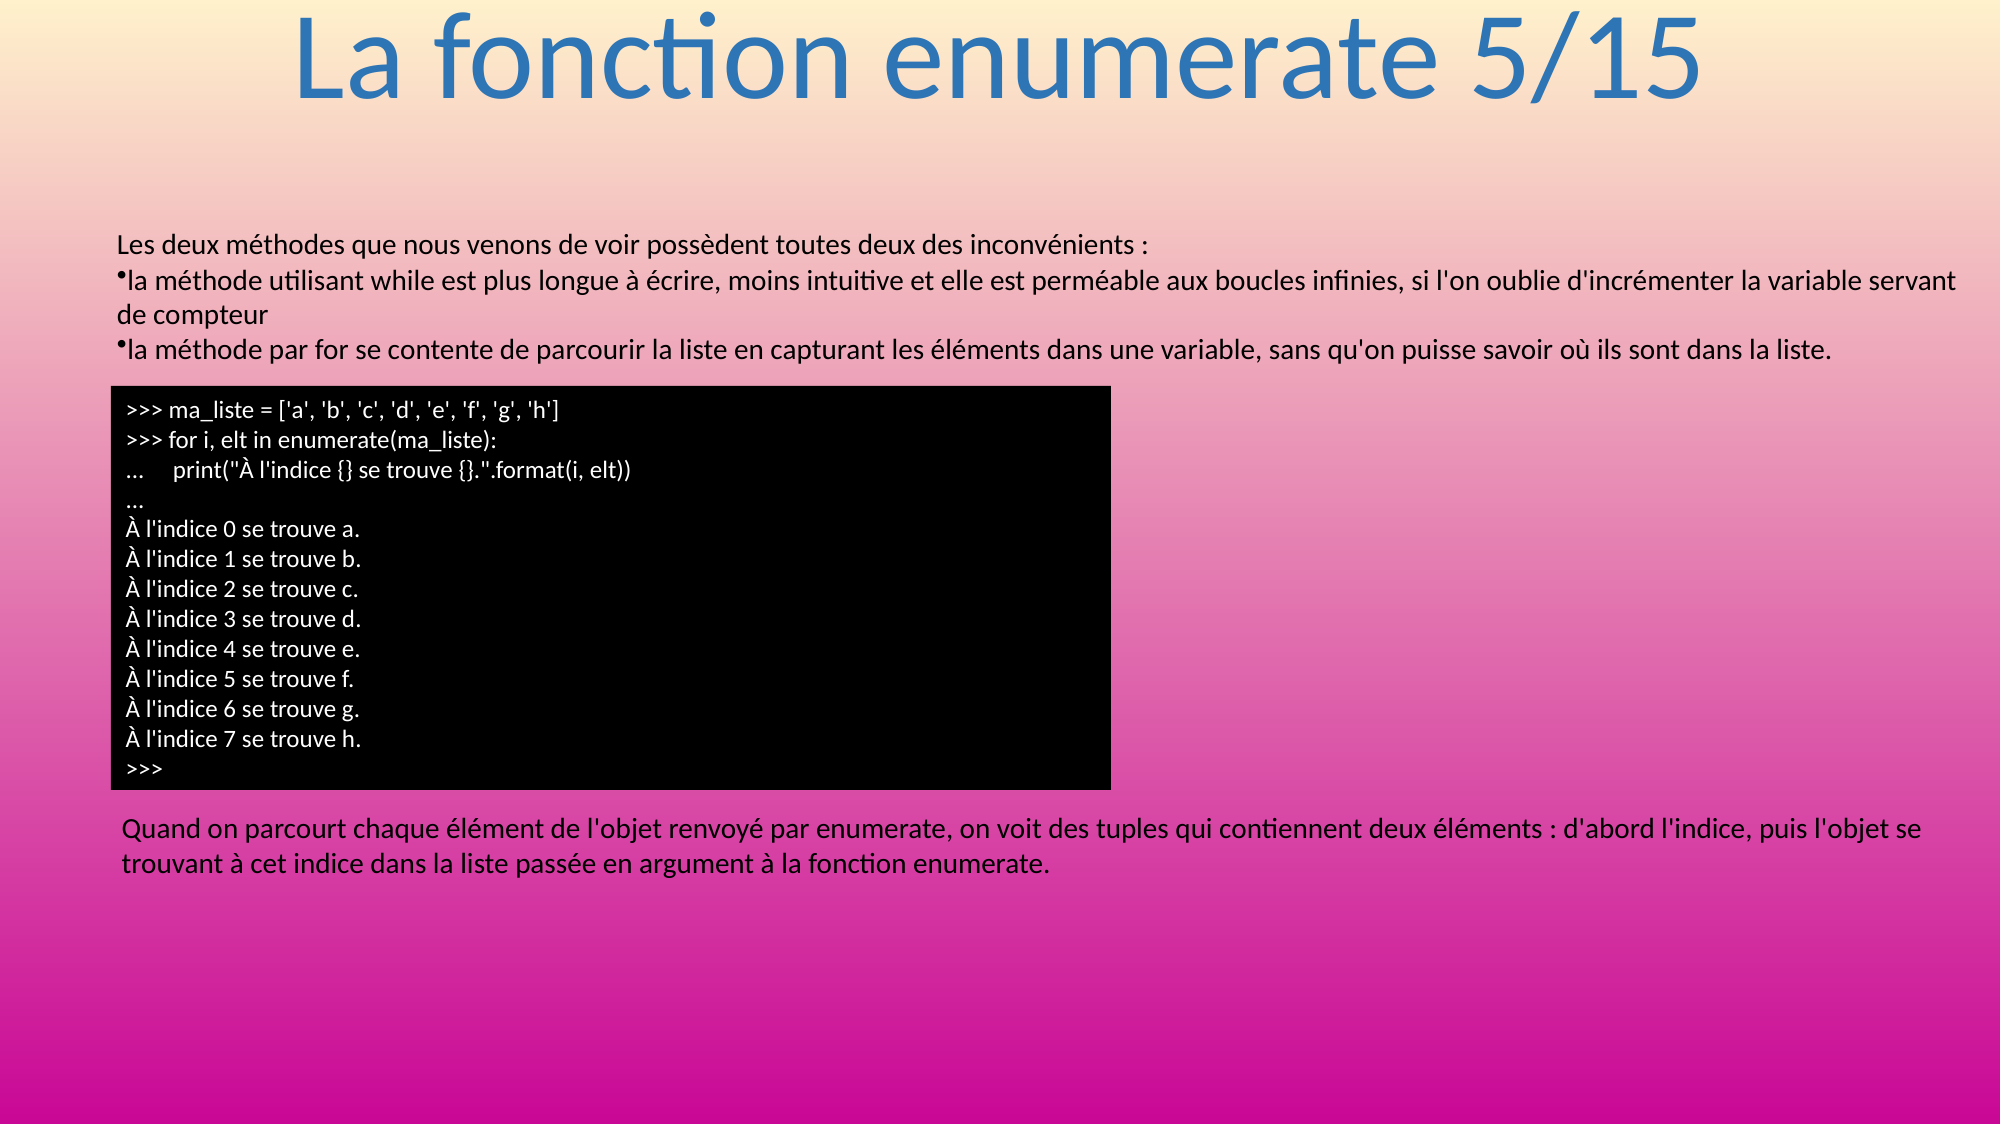

# La fonction enumerate 5/15

Les deux méthodes que nous venons de voir possèdent toutes deux des inconvénients :
la méthode utilisant while est plus longue à écrire, moins intuitive et elle est perméable aux boucles infinies, si l'on oublie d'incrémenter la variable servant
de compteur
la méthode par for se contente de parcourir la liste en capturant les éléments dans une variable, sans qu'on puisse savoir où ils sont dans la liste.

>>> ma_liste = ['a', 'b', 'c', 'd', 'e', 'f', 'g', 'h']
>>> for i, elt in enumerate(ma_liste):
...     print("À l'indice {} se trouve {}.".format(i, elt))
...
À l'indice 0 se trouve a.
À l'indice 1 se trouve b.
À l'indice 2 se trouve c.
À l'indice 3 se trouve d.
À l'indice 4 se trouve e.
À l'indice 5 se trouve f.
À l'indice 6 se trouve g.
À l'indice 7 se trouve h.
>>>
Quand on parcourt chaque élément de l'objet renvoyé par enumerate, on voit des tuples qui contiennent deux éléments : d'abord l'indice, puis l'objet se
trouvant à cet indice dans la liste passée en argument à la fonction enumerate.

87